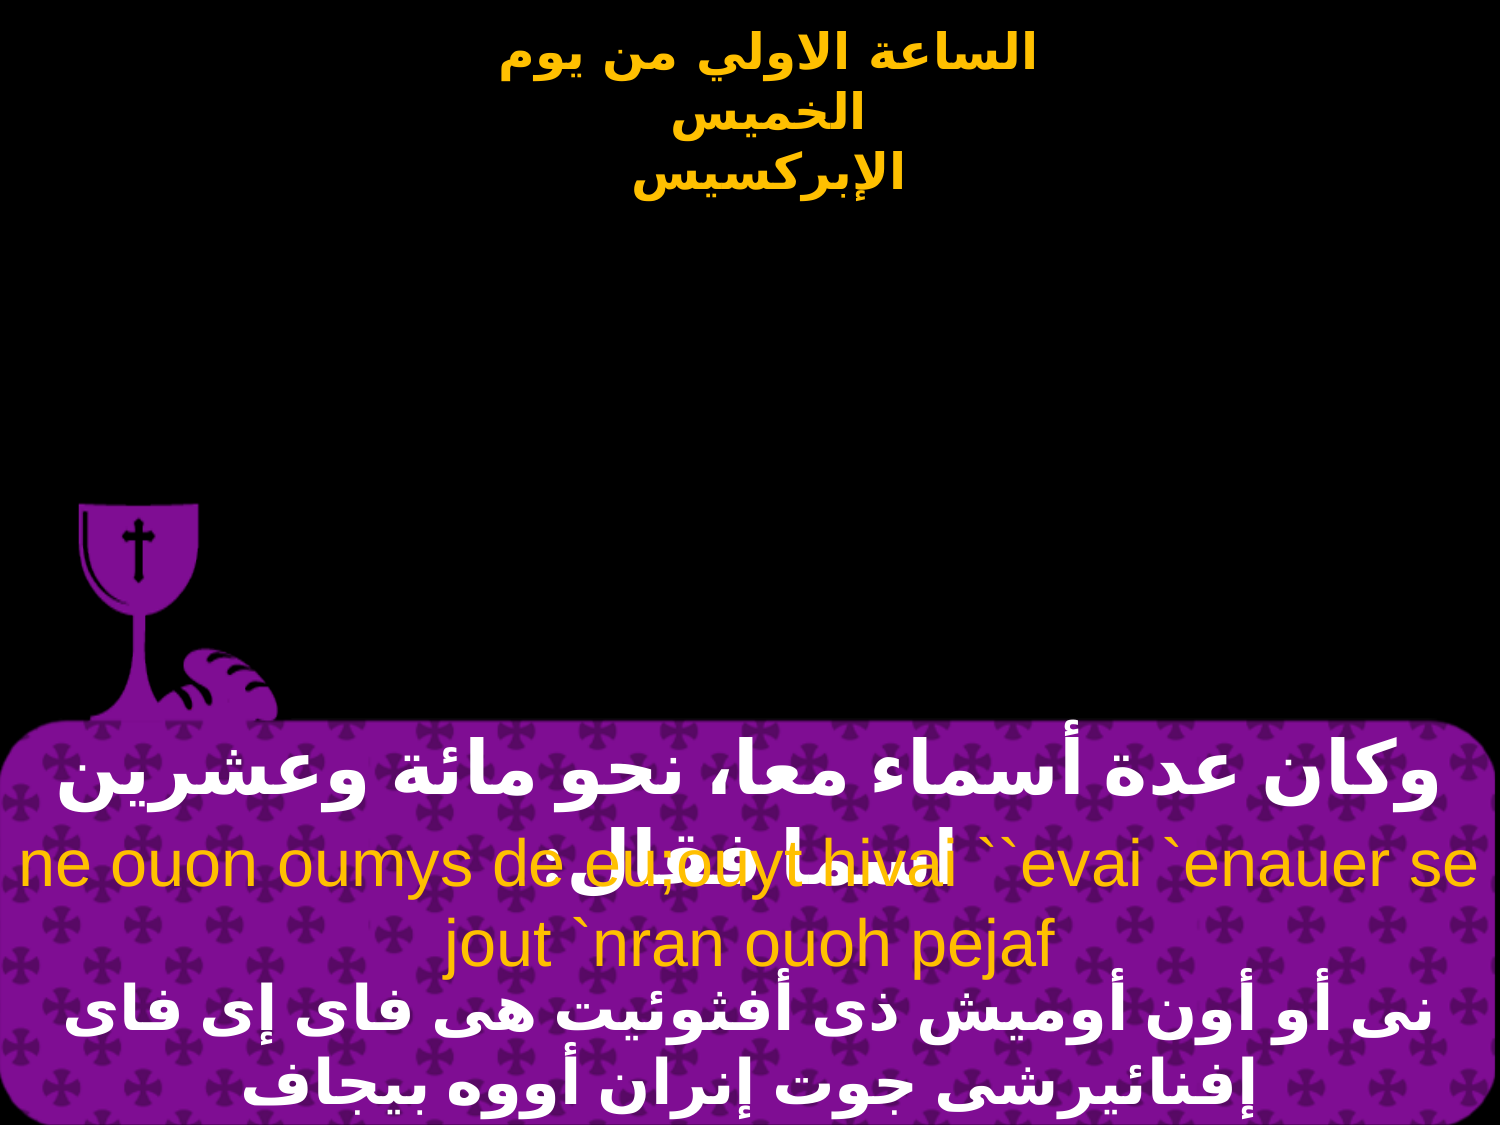

# وكان عدة أسماء معا، نحو مائة وعشرين اسما فقال:
ne ouon oumys de eu;ouyt hivai ``evai `enauer se jout `nran ouoh pejaf
نى أو أون أوميش ذى أفثوئيت هى فاى إى فاى إفنائيرشى جوت إنران أووه بيجاف